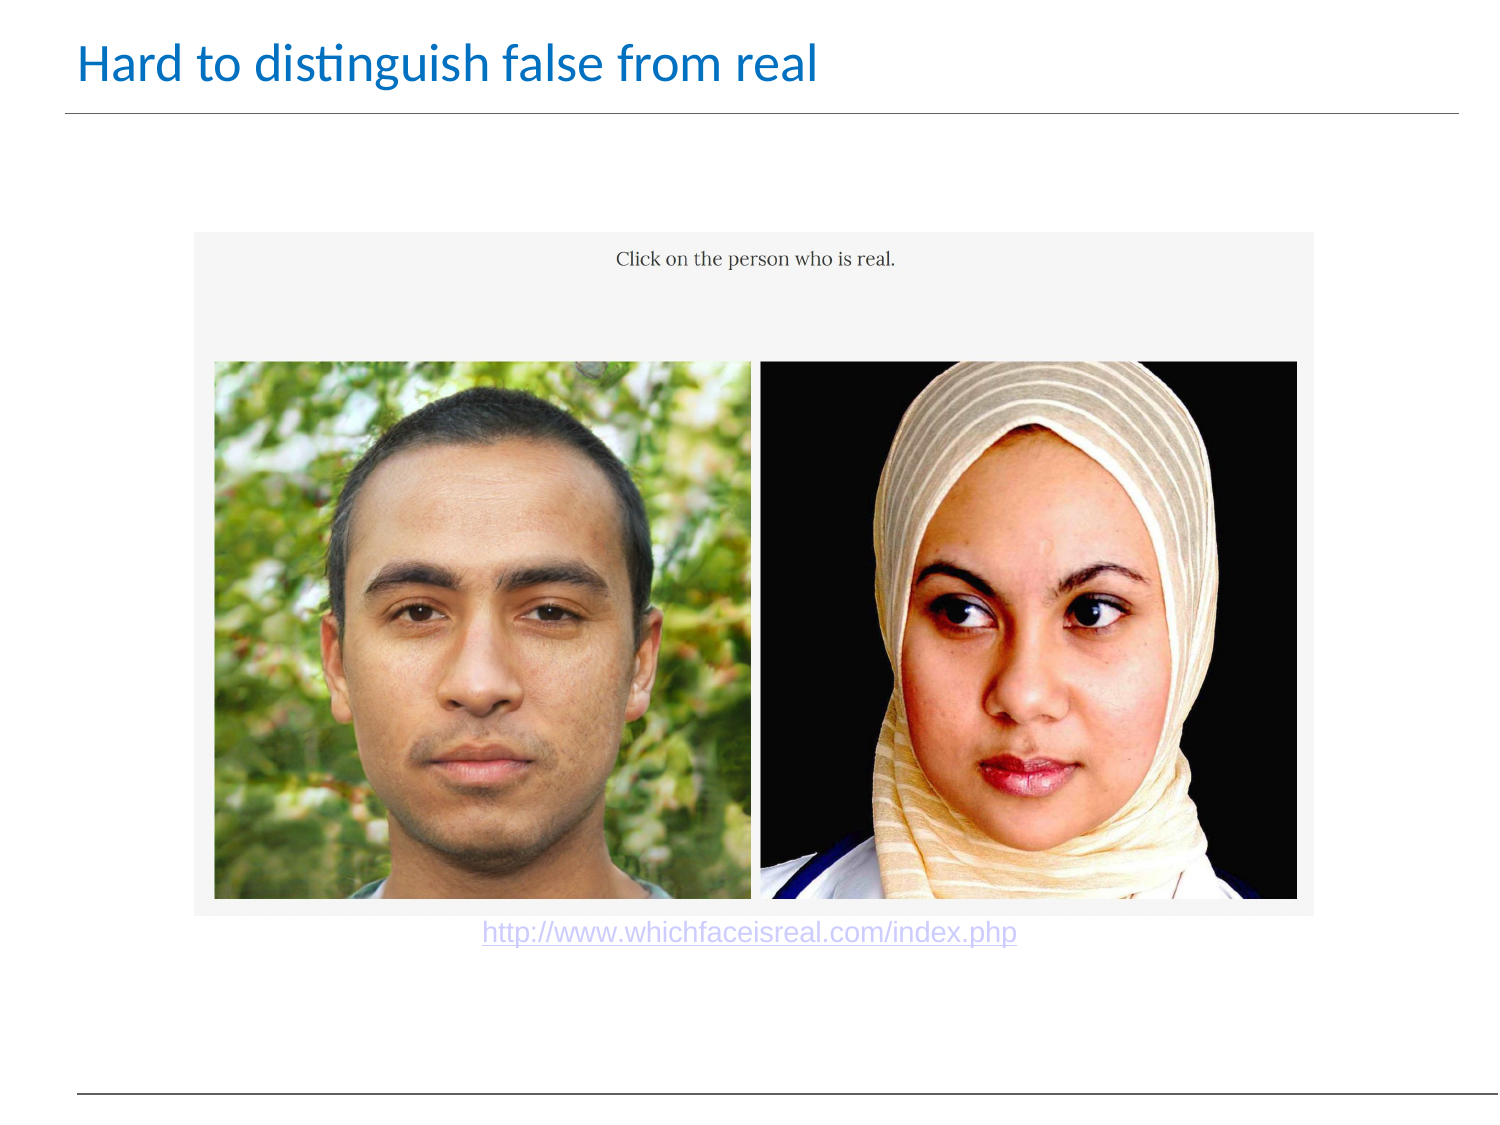

# Hard to distinguish false from real

http://www.whichfaceisreal.com/index.php